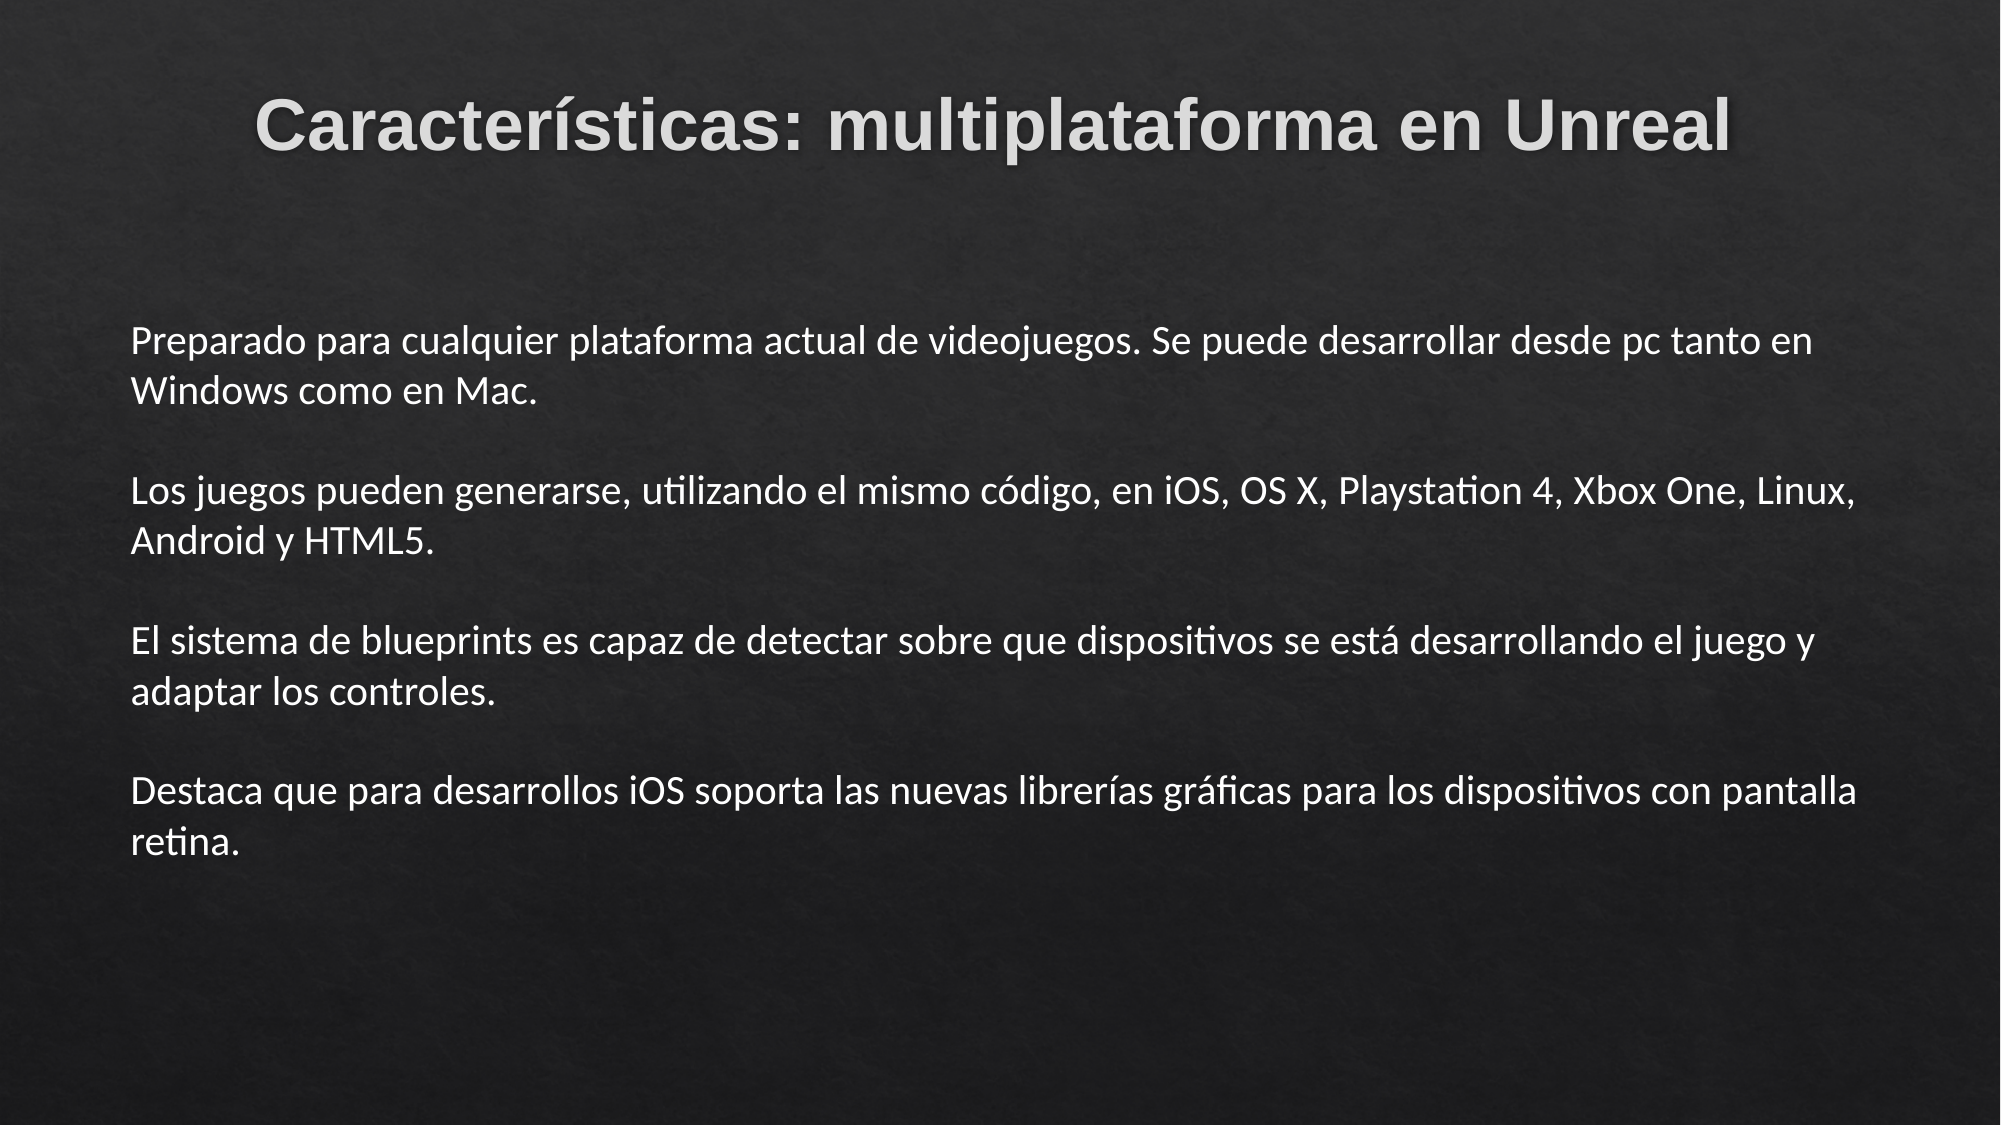

# Características: multiplataforma en Unreal
Preparado para cualquier plataforma actual de videojuegos. Se puede desarrollar desde pc tanto en Windows como en Mac.

Los juegos pueden generarse, utilizando el mismo código, en iOS, OS X, Playstation 4, Xbox One, Linux, Android y HTML5.

El sistema de blueprints es capaz de detectar sobre que dispositivos se está desarrollando el juego y adaptar los controles.

Destaca que para desarrollos iOS soporta las nuevas librerías gráficas para los dispositivos con pantalla retina.